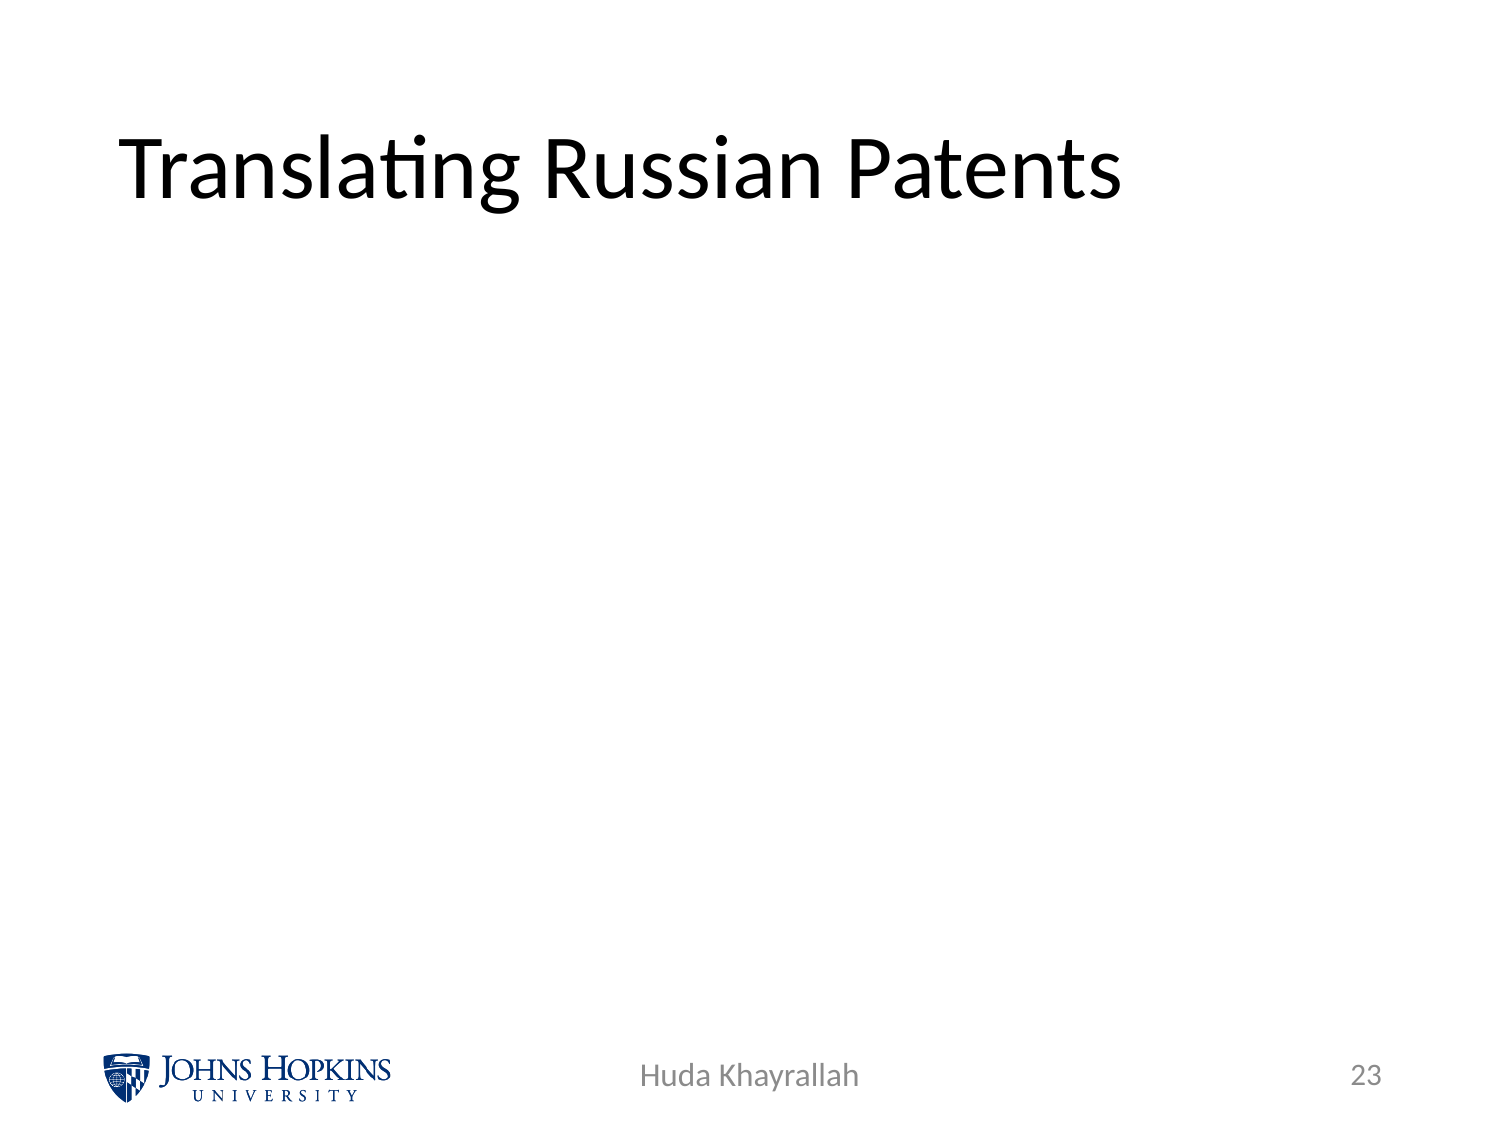

# Translating Russian Patents

Huda Khayrallah
23